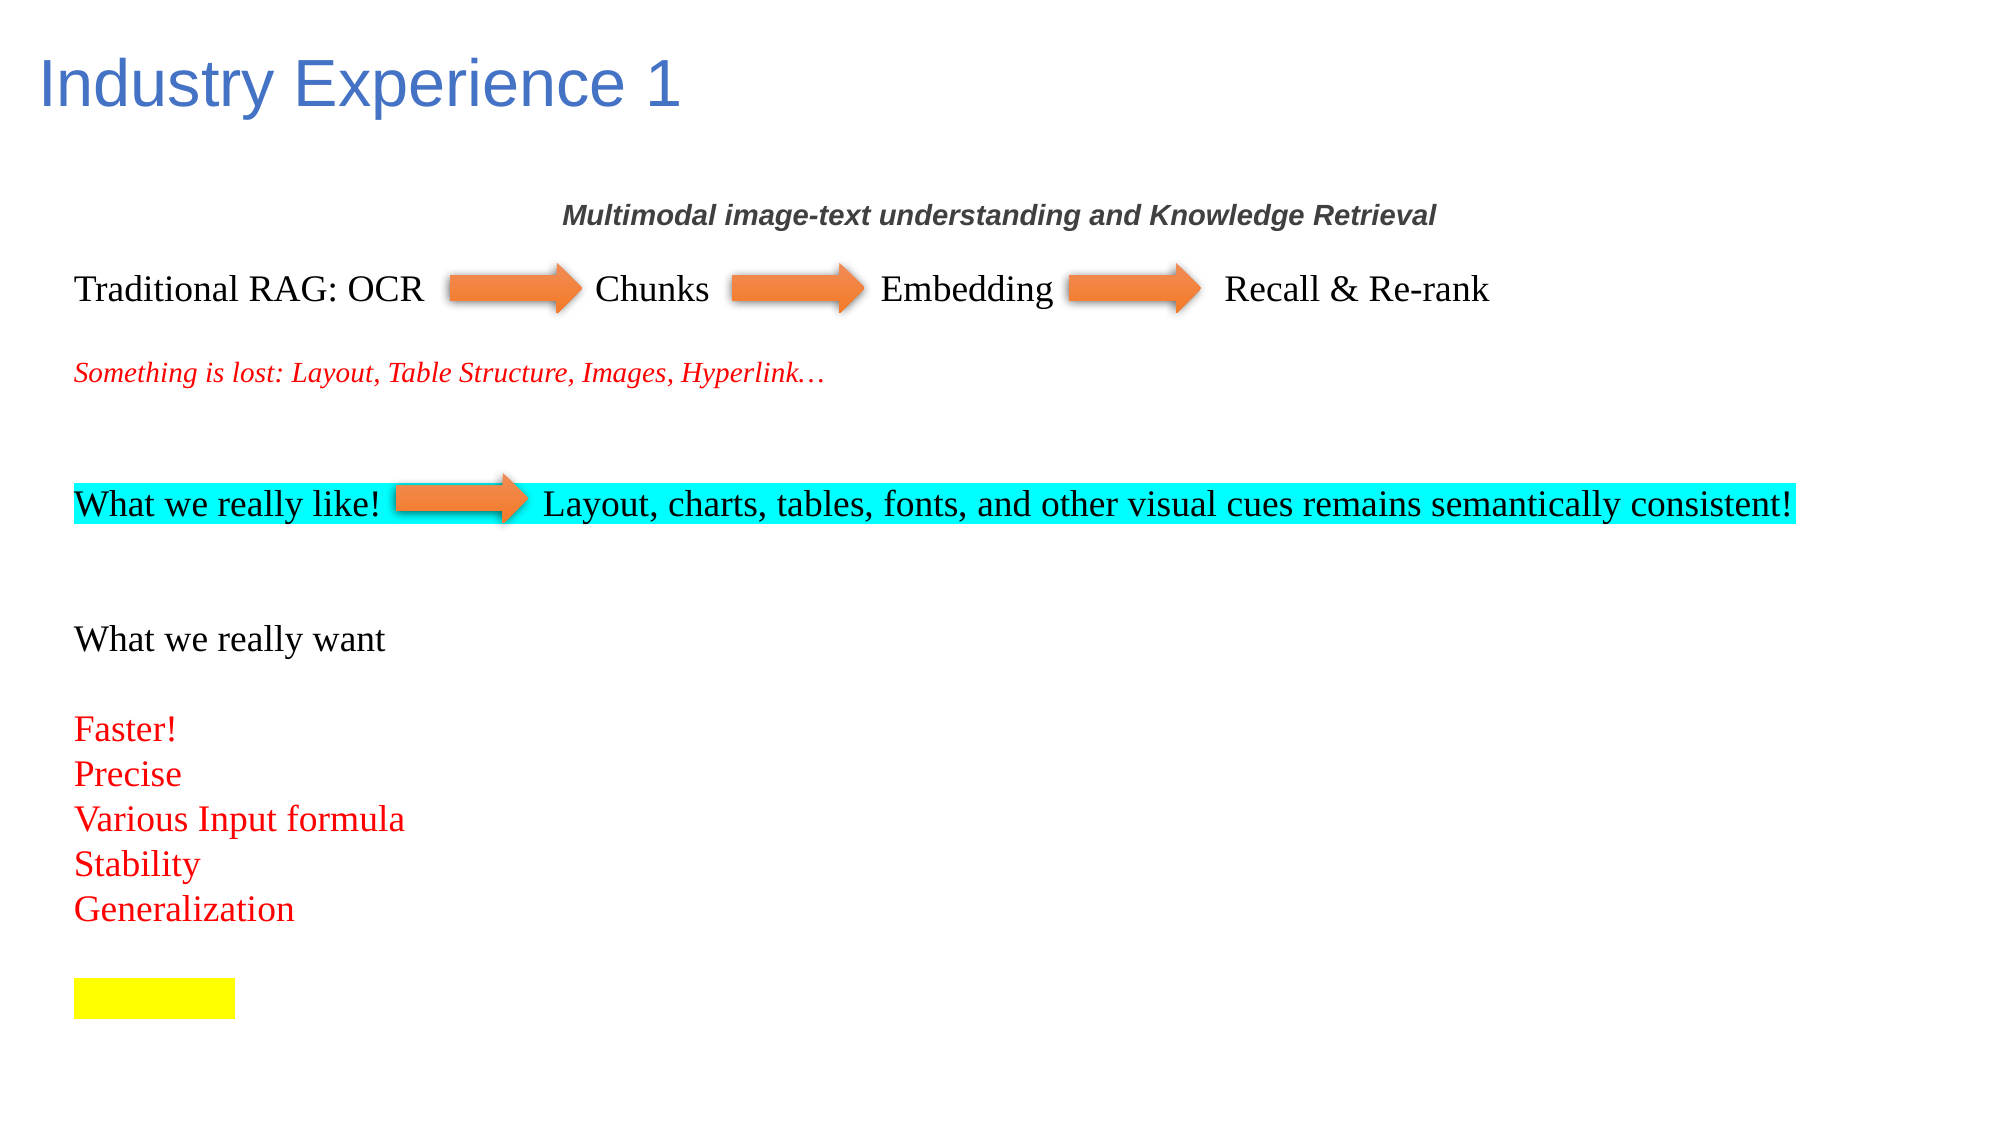

Industry Experience 1
Multimodal image-text understanding and Knowledge Retrieval
Traditional RAG: OCR                  Chunks                  Embedding                  Recall & Re-rank

Something is lost: Layout, Table Structure, Images, Hyperlink…

What we really like!                 Layout, charts, tables, fonts, and other visual cues remains semantically consistent!

What we really want

Faster!
Precise
Various Input formula
Stability
Generalization

21